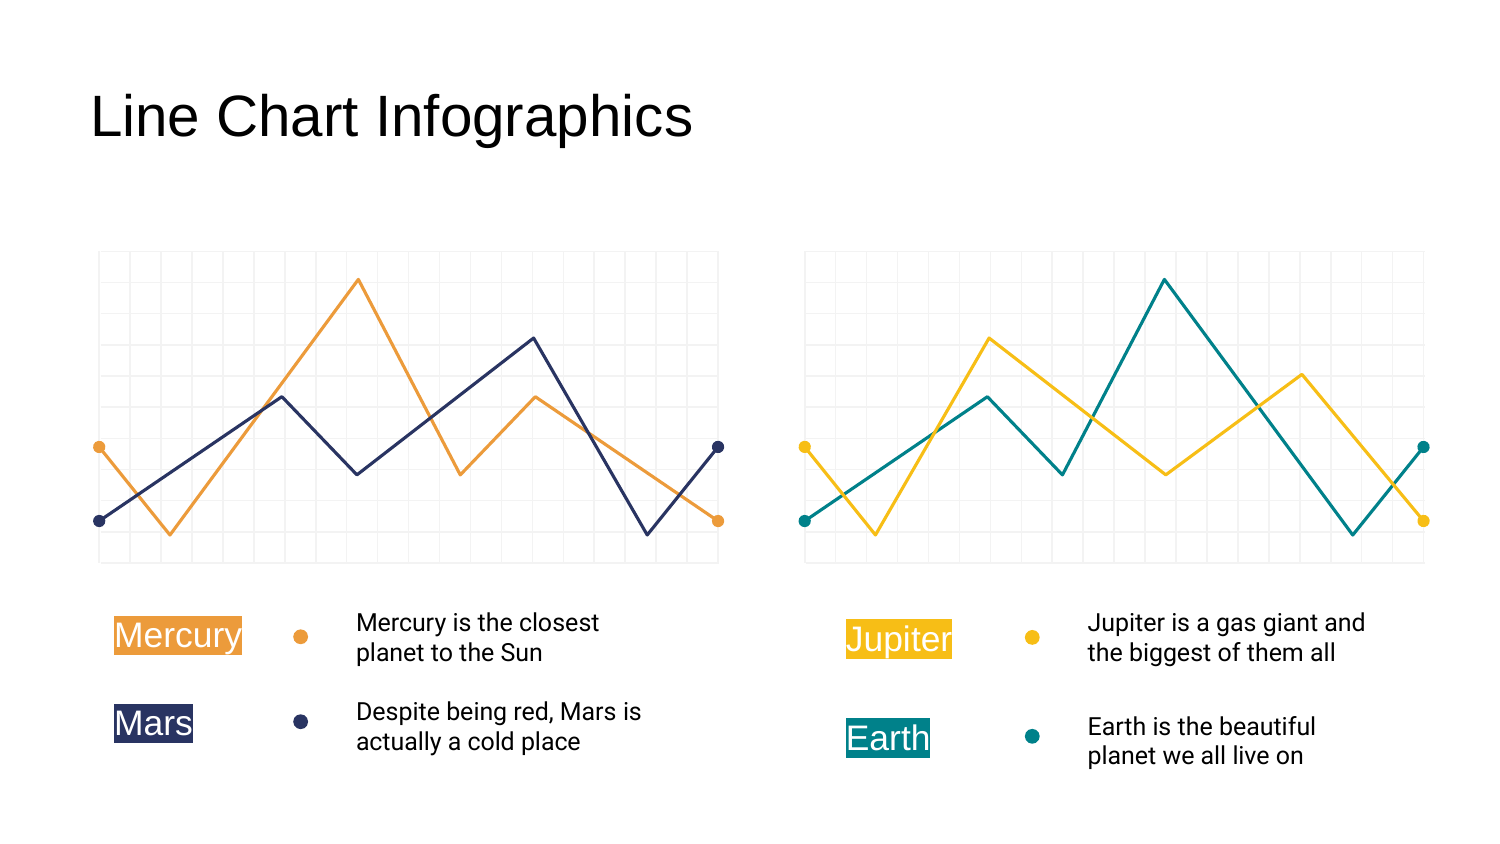

# Line Chart Infographics

Mercury is the closest planet to the Sun
Jupiter is a gas giant and the biggest of them all
Mercury
Jupiter

Despite being red, Mars is actually a cold place
Mars
Earth is the beautiful planet we all live on
Earth